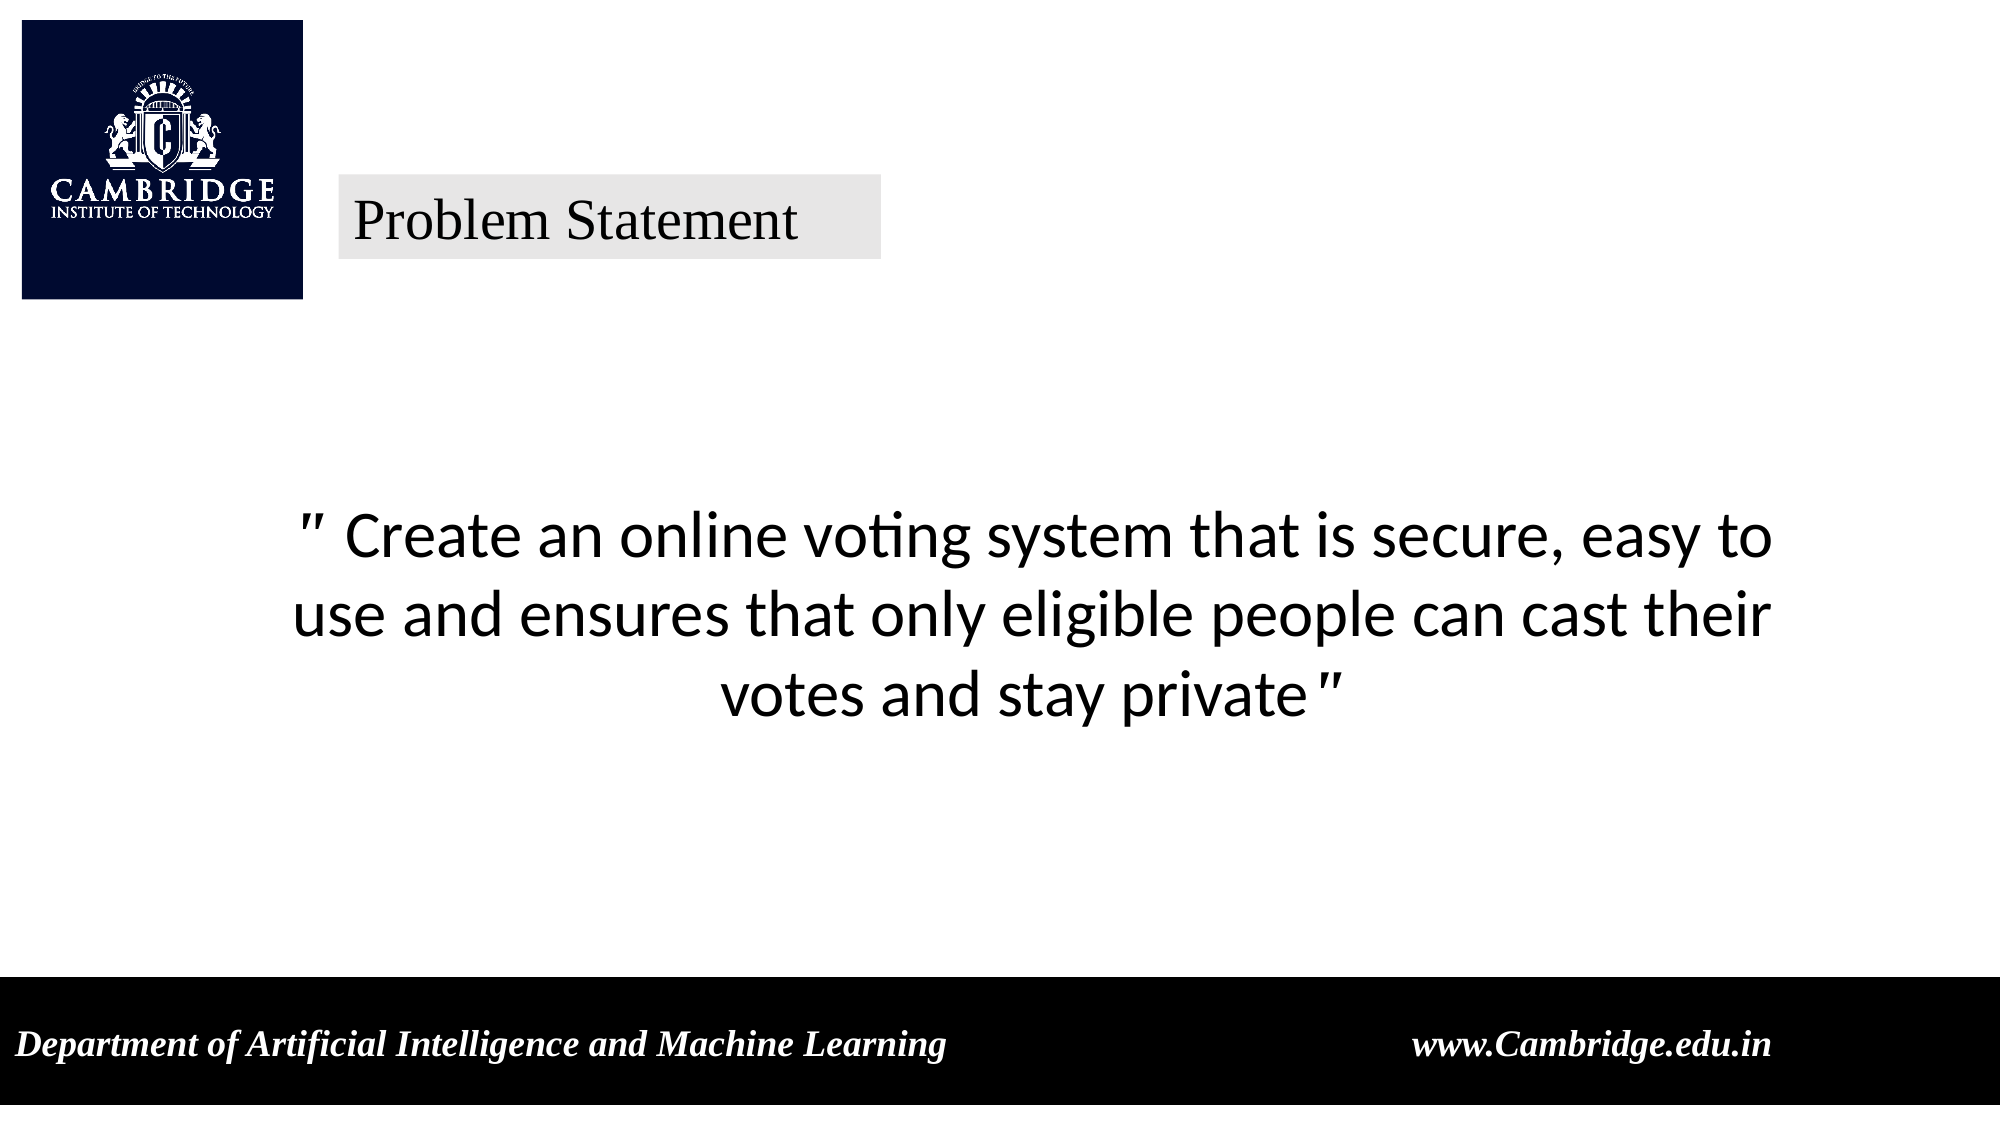

Problem Statement
" Create an online voting system that is secure, easy to use and ensures that only eligible people can cast their votes and stay private"
Department of Artificial Intelligence and Machine Learning                                                 www.Cambridge.edu.in